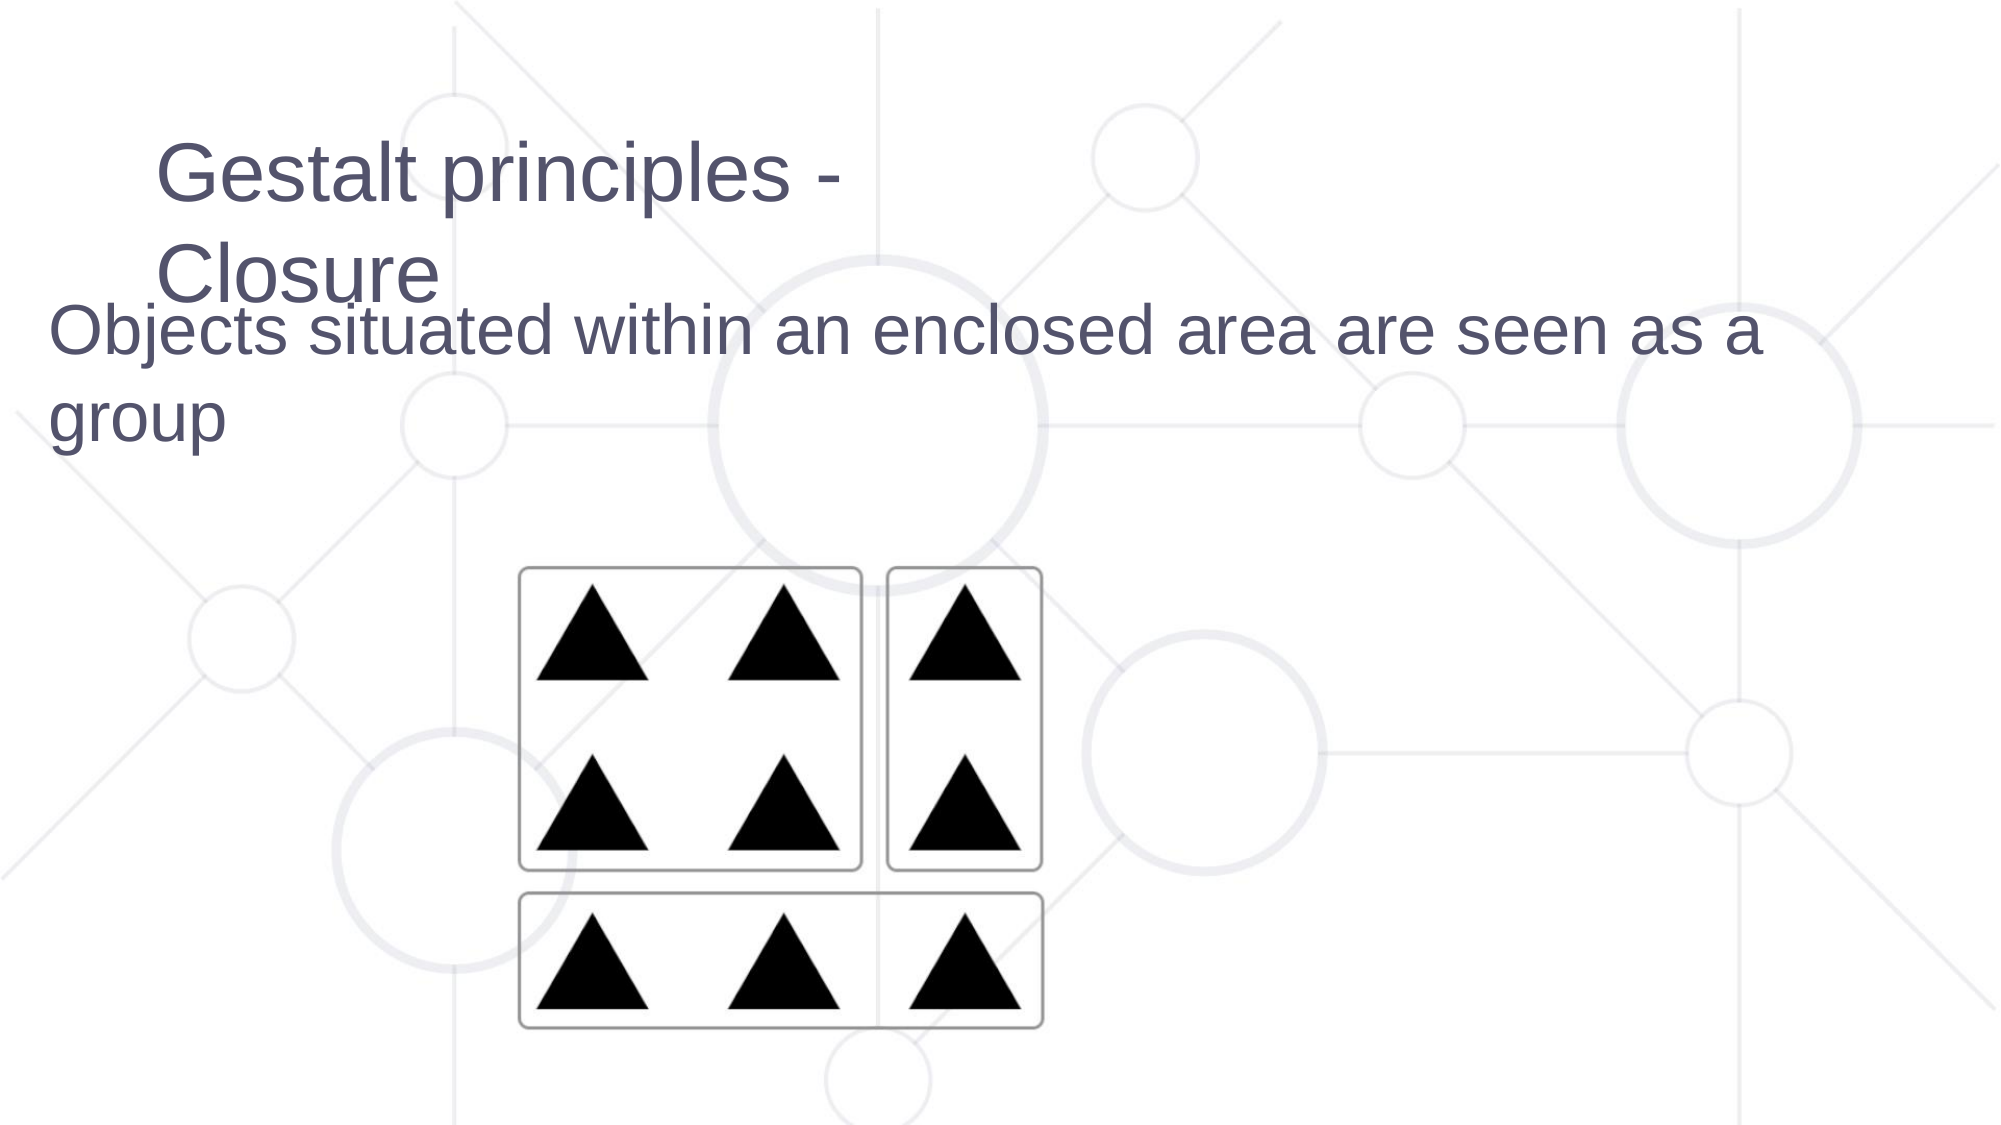

Gestalt principles - Closure
Objects situated within an enclosed area are seen as a group